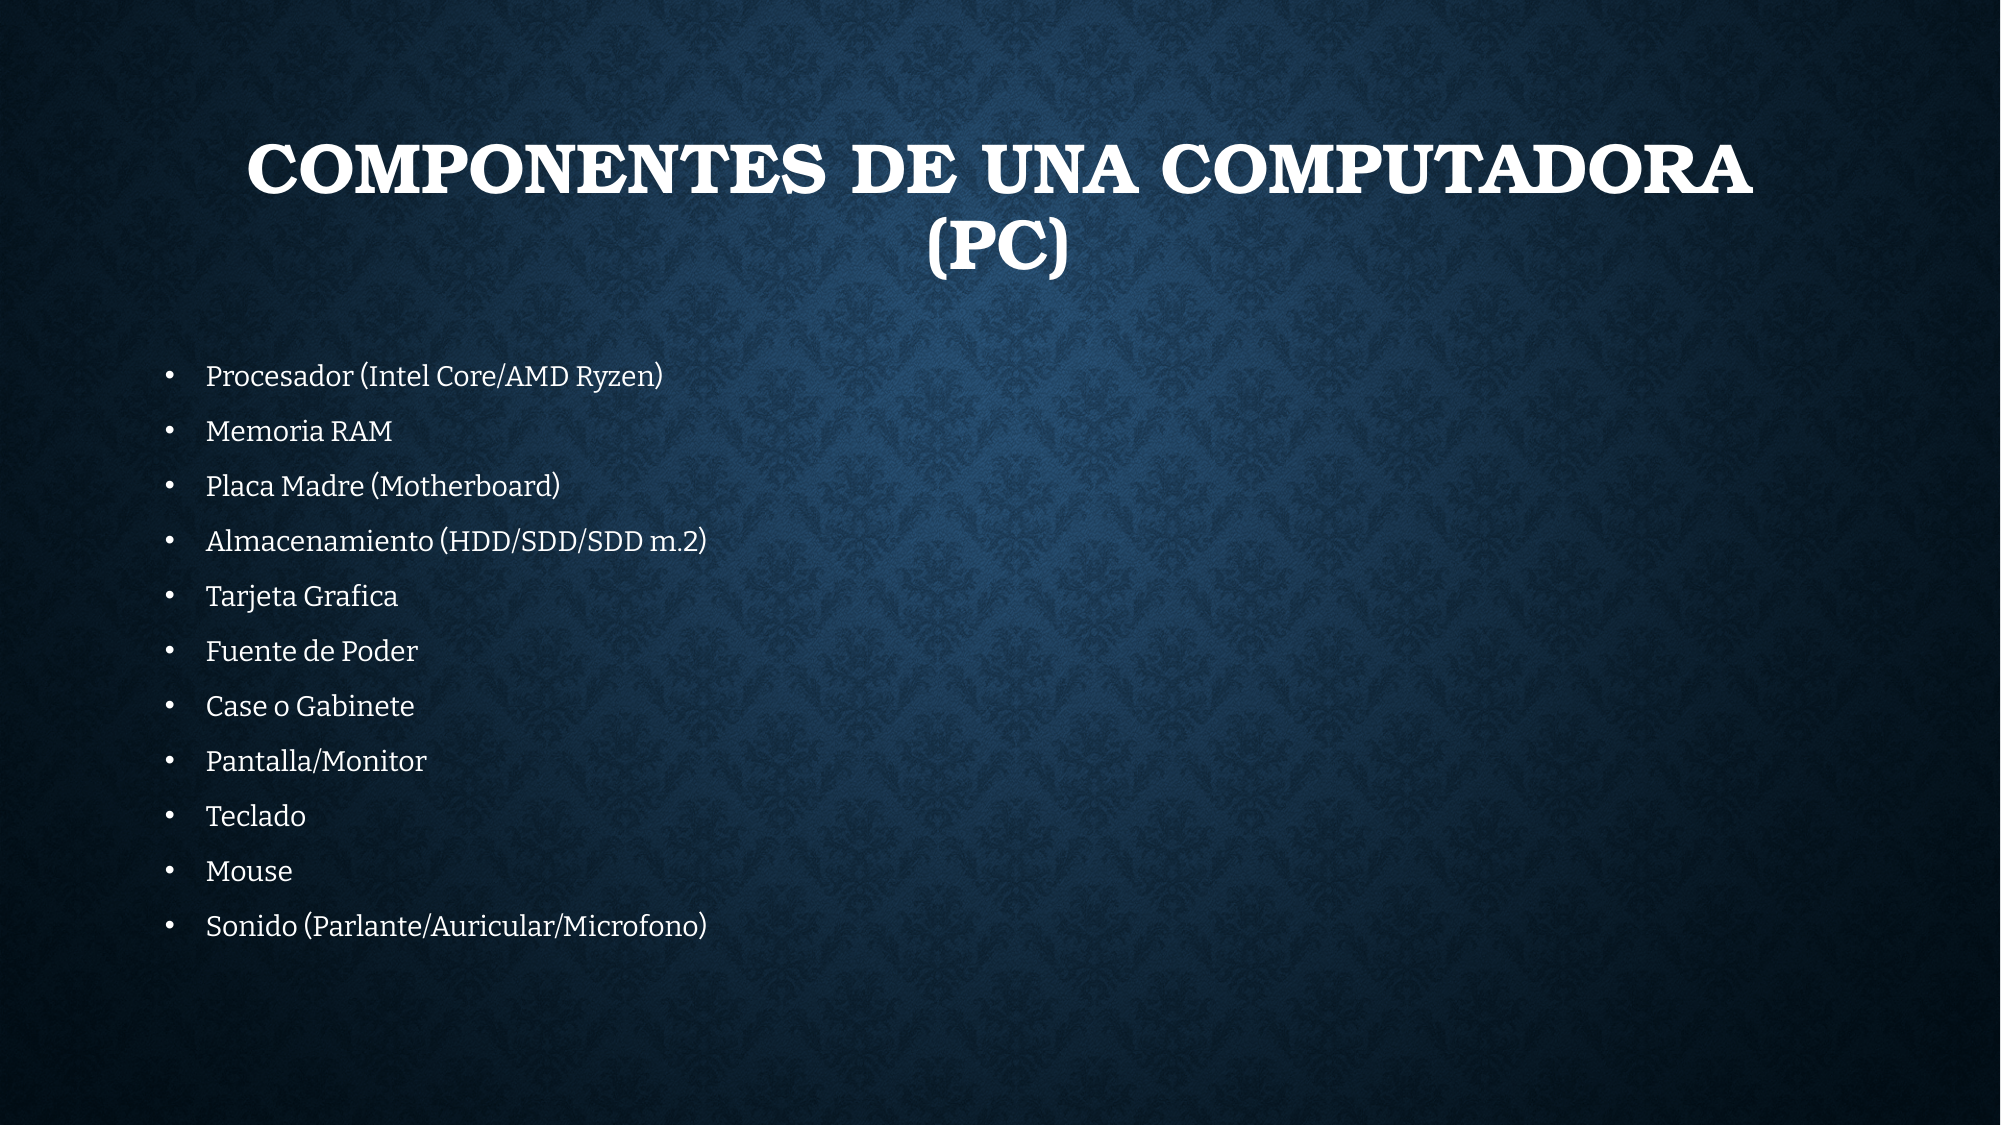

# Componentes de una Computadora (Pc)
Procesador (Intel Core/AMD Ryzen)
Memoria RAM
Placa Madre (Motherboard)
Almacenamiento (HDD/SDD/SDD m.2)
Tarjeta Grafica
Fuente de Poder
Case o Gabinete
Pantalla/Monitor
Teclado
Mouse
Sonido (Parlante/Auricular/Microfono)